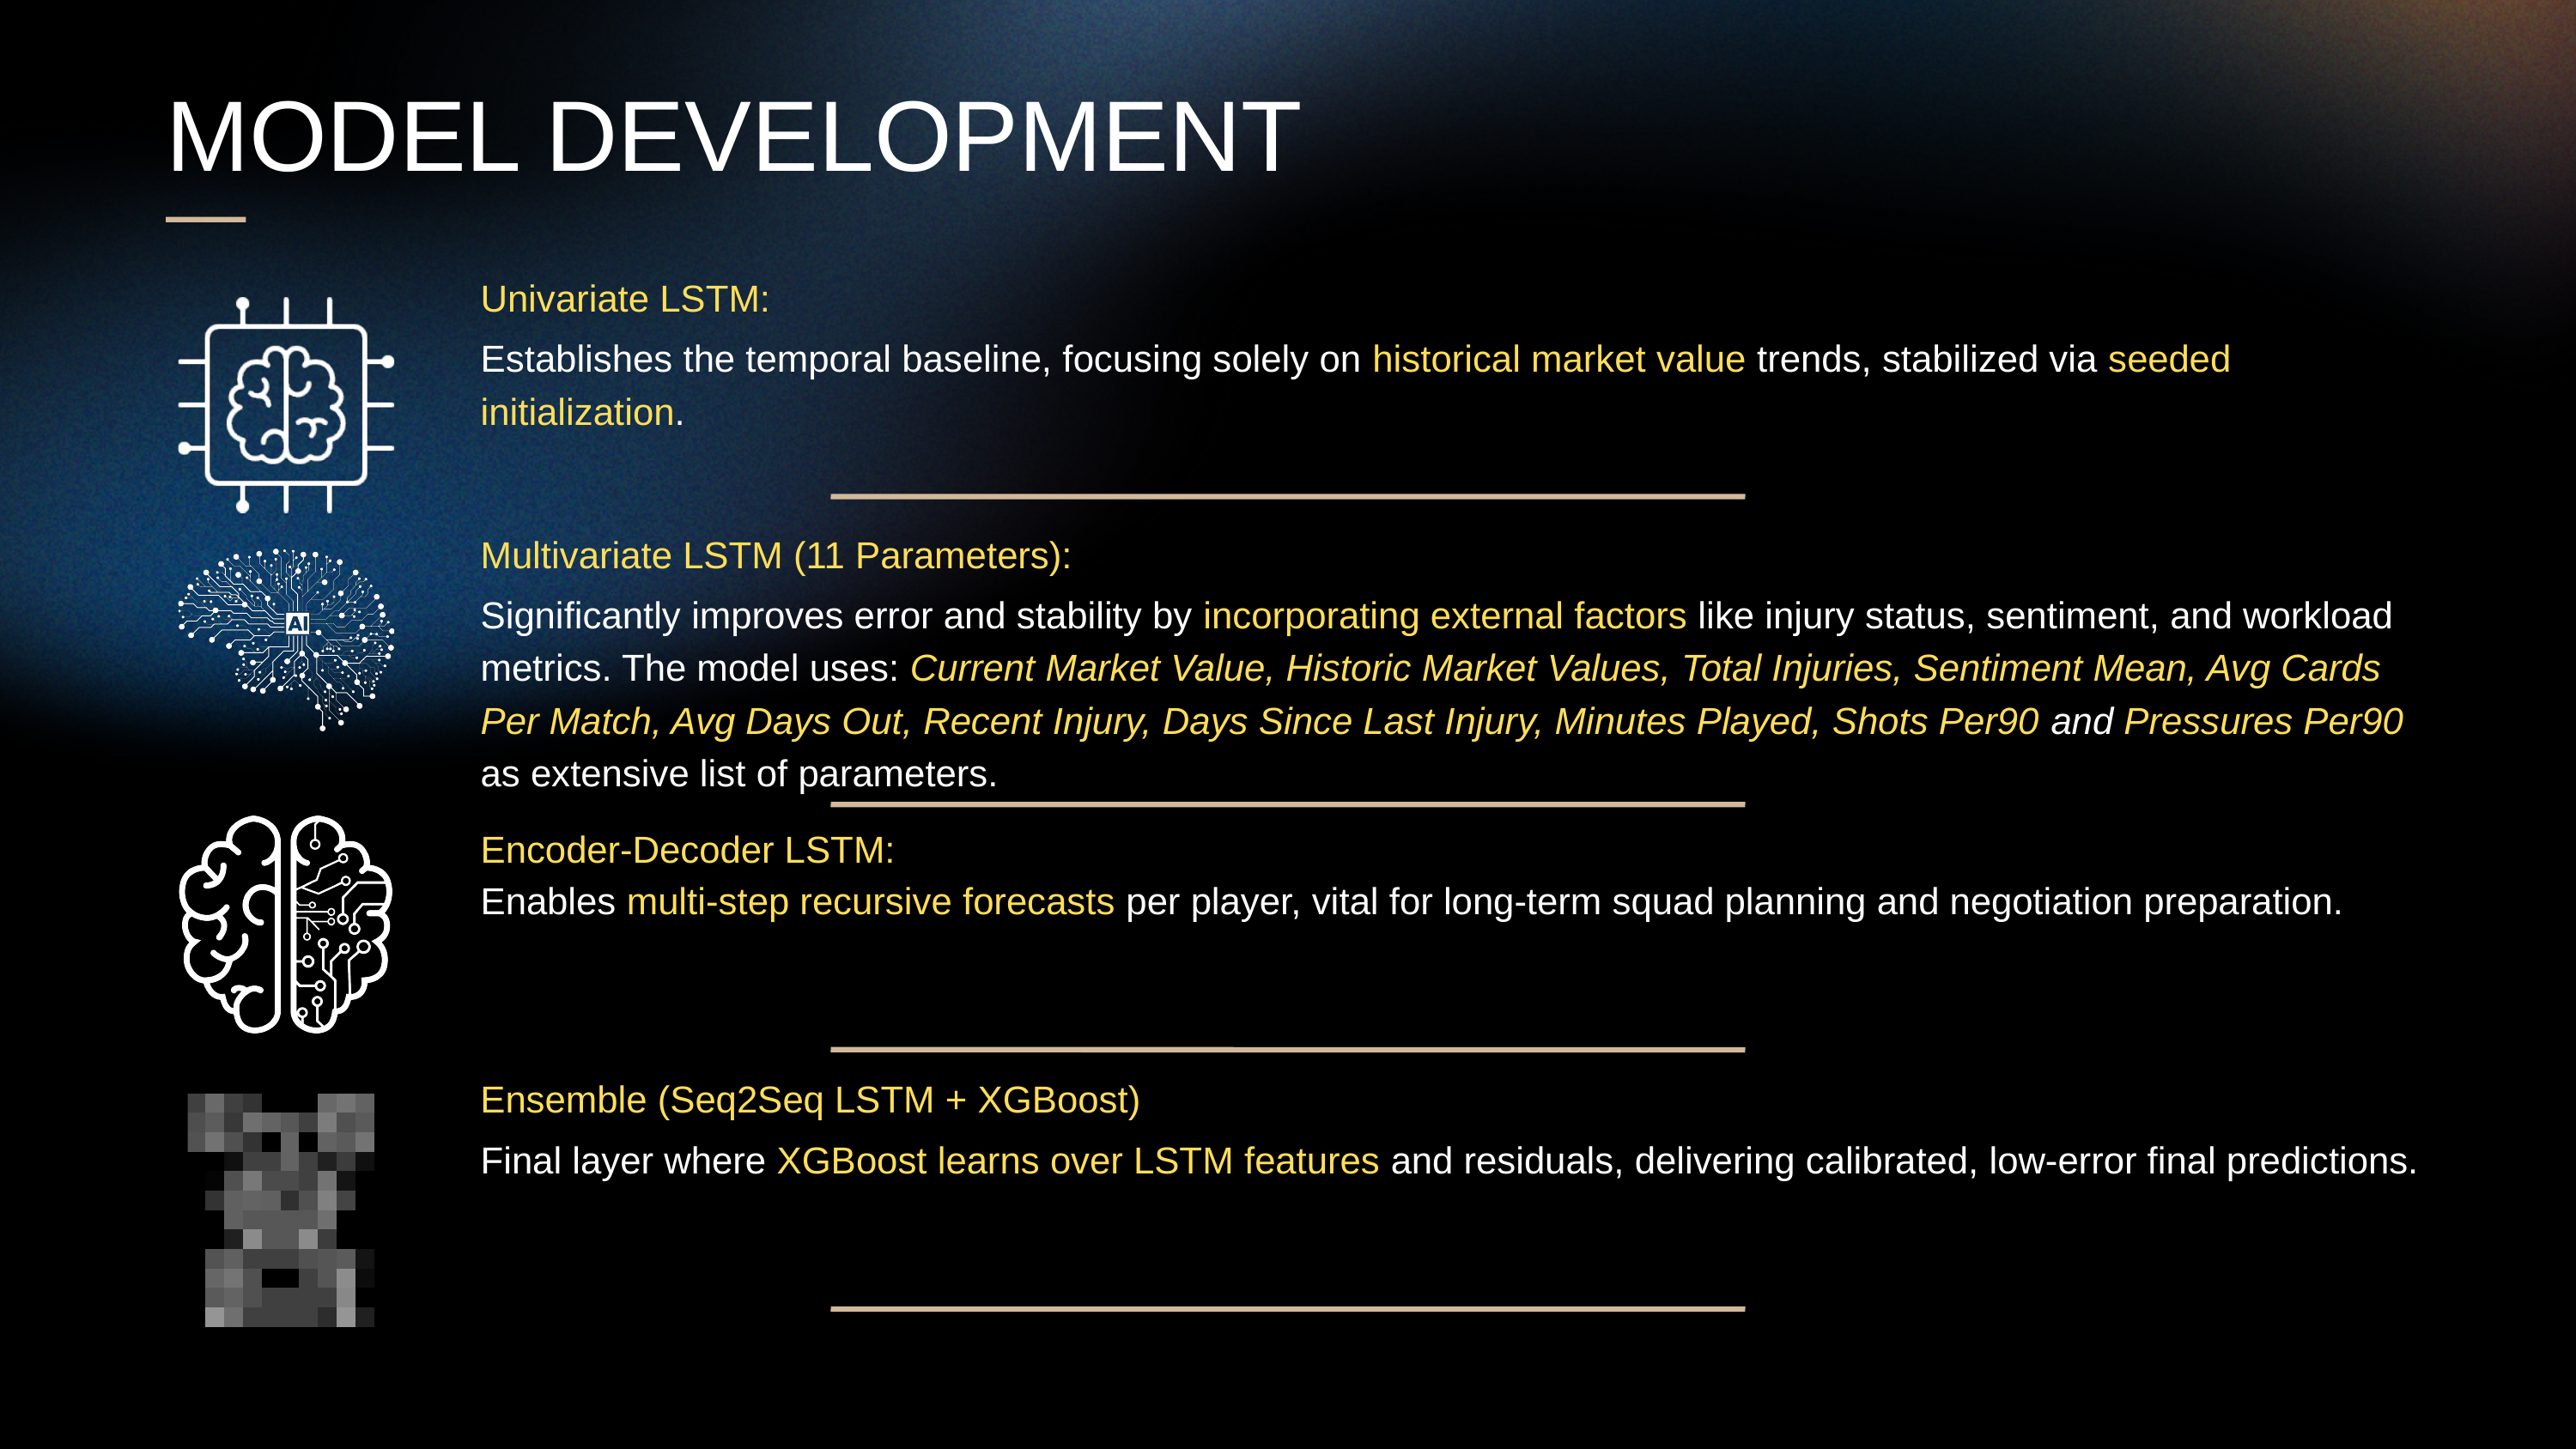

MODEL DEVELOPMENT

Univariate LSTM:

Establishes the temporal baseline, focusing solely on historical market value trends, stabilized via seeded initialization.

Multivariate LSTM (11 Parameters):

Significantly improves error and stability by incorporating external factors like injury status, sentiment, and workload metrics. The model uses: Current Market Value, Historic Market Values, Total Injuries, Sentiment Mean, Avg Cards Per Match, Avg Days Out, Recent Injury, Days Since Last Injury, Minutes Played, Shots Per90 and Pressures Per90 as extensive list of parameters.

Encoder-Decoder LSTM:
Enables multi-step recursive forecasts per player, vital for long-term squad planning and negotiation preparation.

Ensemble (Seq2Seq LSTM + XGBoost)

Final layer where XGBoost learns over LSTM features and residuals, delivering calibrated, low-error final predictions.